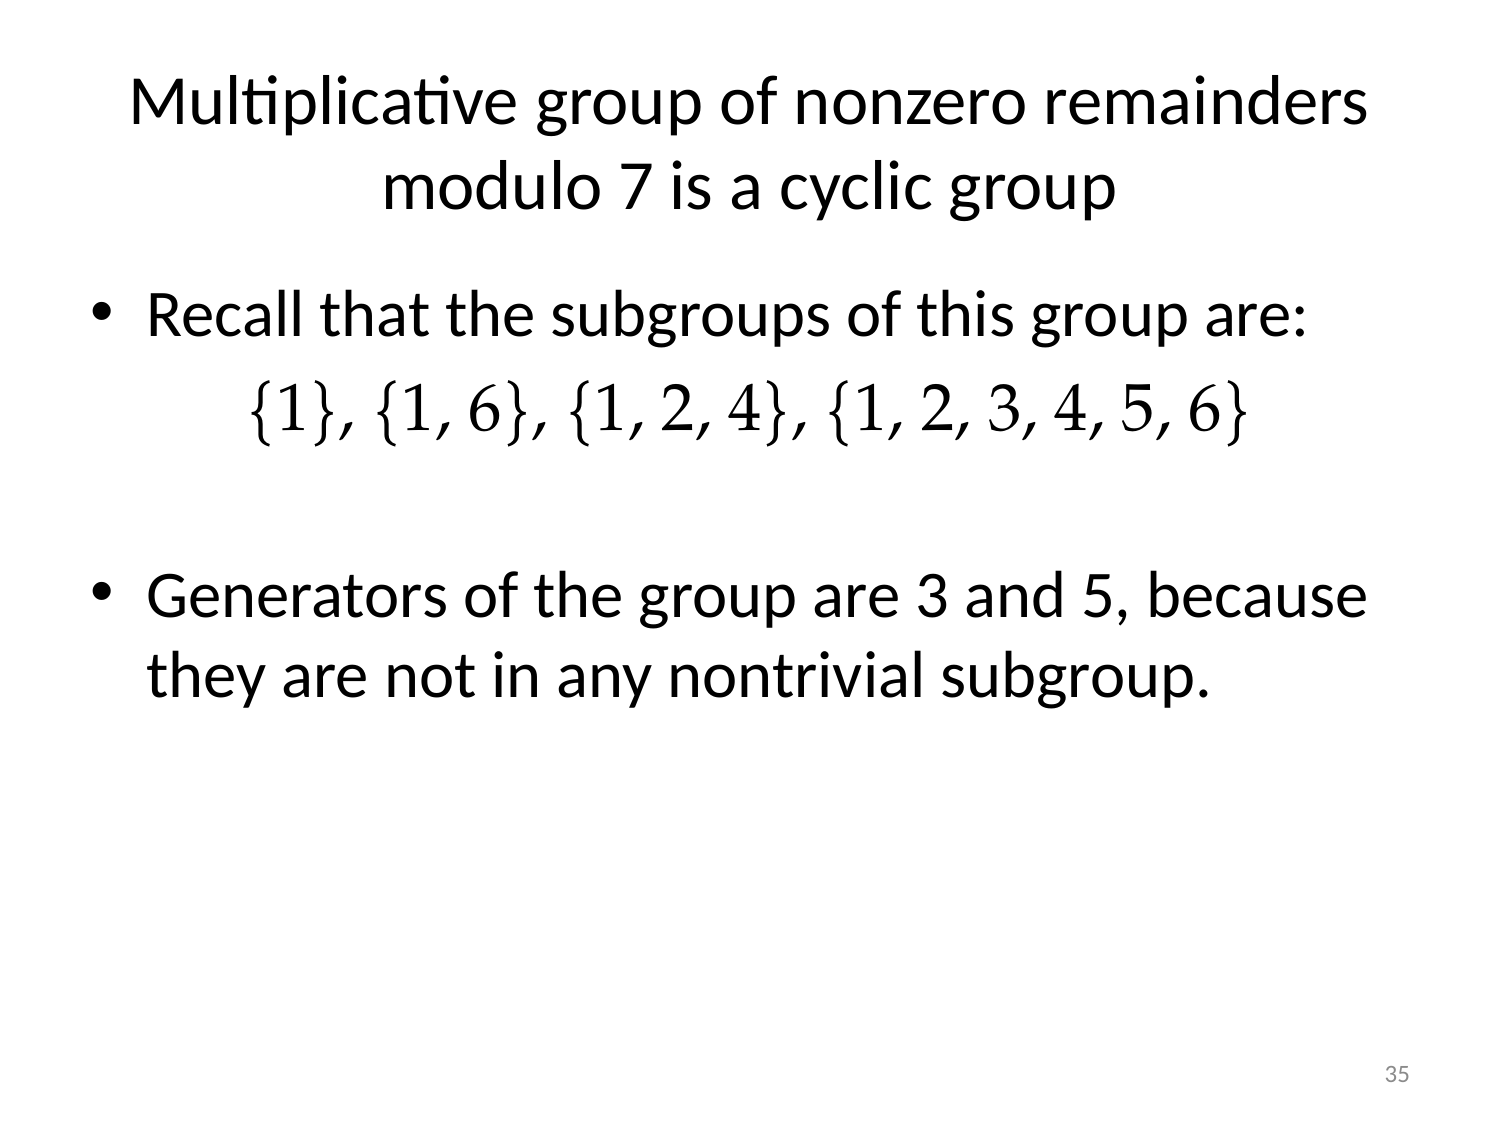

# Multiplicative group of nonzero remainders modulo 7 is a cyclic group
Recall that the subgroups of this group are:
{1}, {1, 6}, {1, 2, 4}, {1, 2, 3, 4, 5, 6}

Generators of the group are 3 and 5, because they are not in any nontrivial subgroup.

35